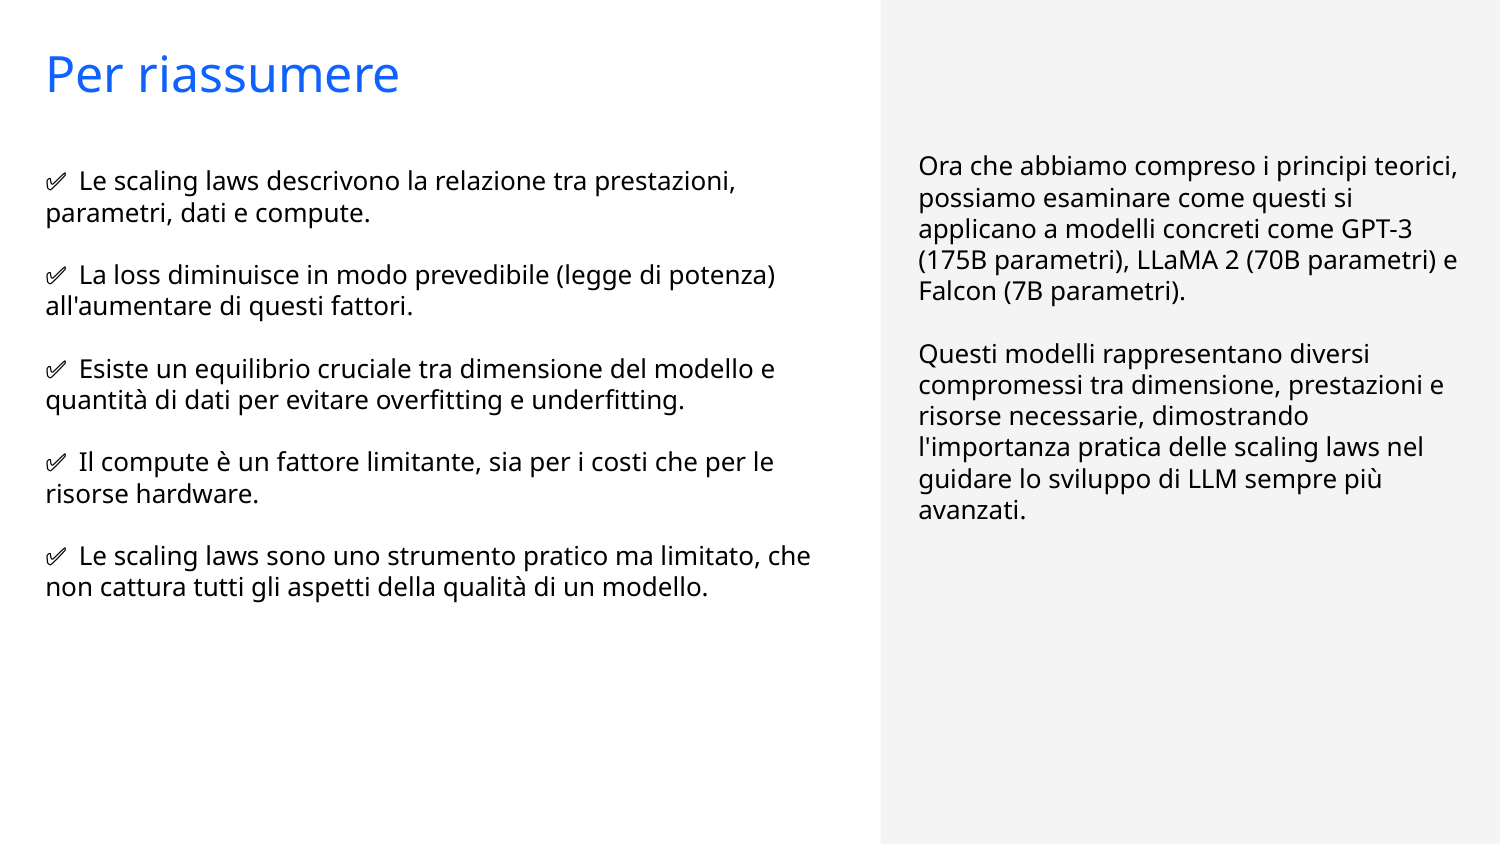

Per riassumere

✅  Le scaling laws descrivono la relazione tra prestazioni, parametri, dati e compute.
✅  La loss diminuisce in modo prevedibile (legge di potenza) all'aumentare di questi fattori.
✅  Esiste un equilibrio cruciale tra dimensione del modello e quantità di dati per evitare overfitting e underfitting.
✅  Il compute è un fattore limitante, sia per i costi che per le risorse hardware.
✅  Le scaling laws sono uno strumento pratico ma limitato, che non cattura tutti gli aspetti della qualità di un modello.
Ora che abbiamo compreso i principi teorici, possiamo esaminare come questi si applicano a modelli concreti come GPT-3 (175B parametri), LLaMA 2 (70B parametri) e Falcon (7B parametri).
Questi modelli rappresentano diversi compromessi tra dimensione, prestazioni e risorse necessarie, dimostrando l'importanza pratica delle scaling laws nel guidare lo sviluppo di LLM sempre più avanzati.